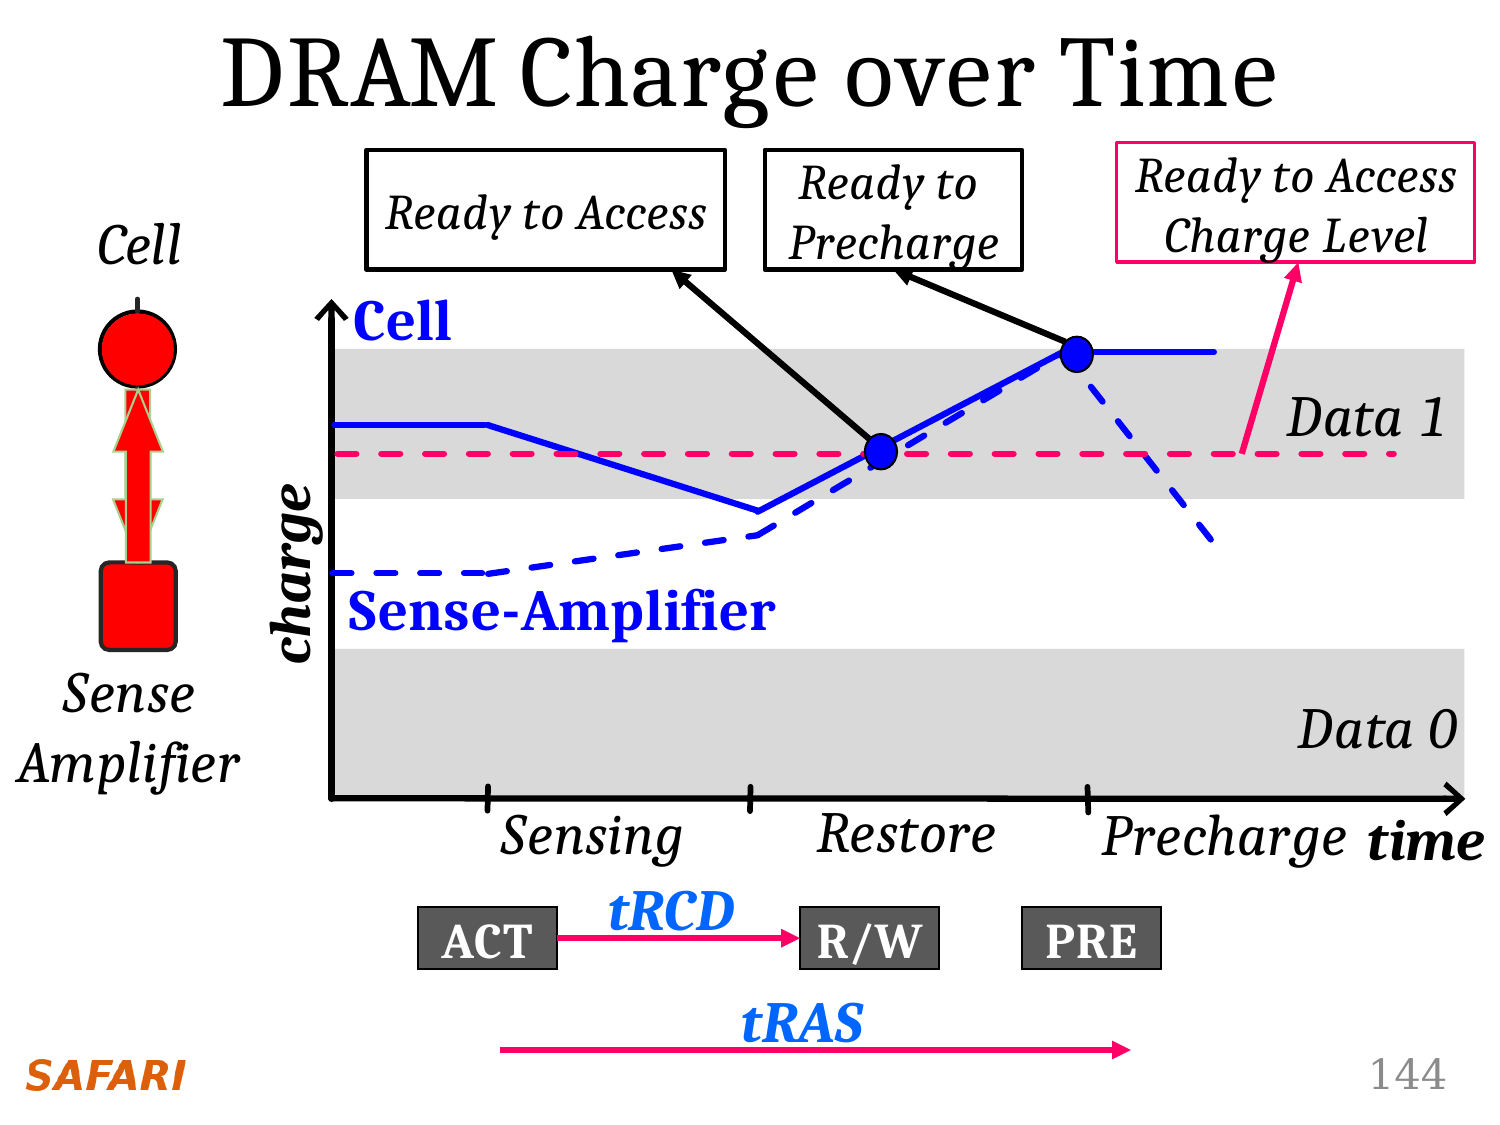

DRAM Charge over Time
Ready to Access
Charge Level
Ready to Access
Ready to
Precharge
Cell
Cell

Data 1

charge

Sense-Amplifier

Data 0
Sense
Amplifier
Restore
time
Sensing
Precharge
tRCD
ACT
R/W
PRE
tRAS